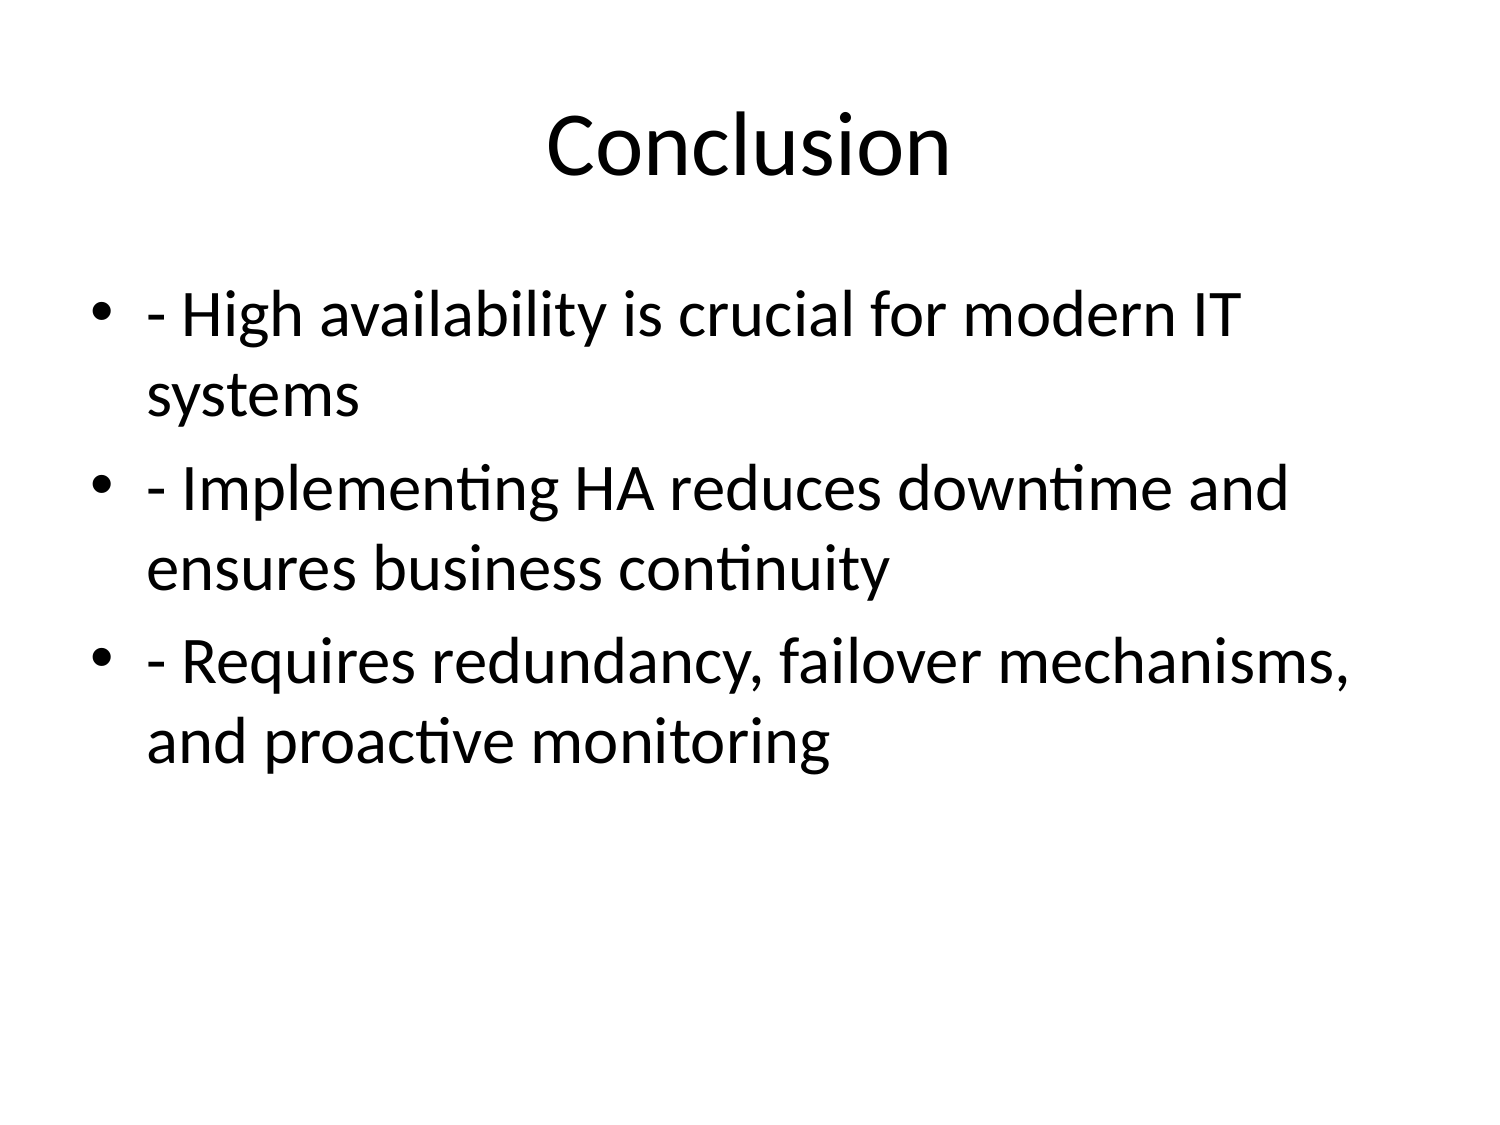

# Conclusion
- High availability is crucial for modern IT systems
- Implementing HA reduces downtime and ensures business continuity
- Requires redundancy, failover mechanisms, and proactive monitoring